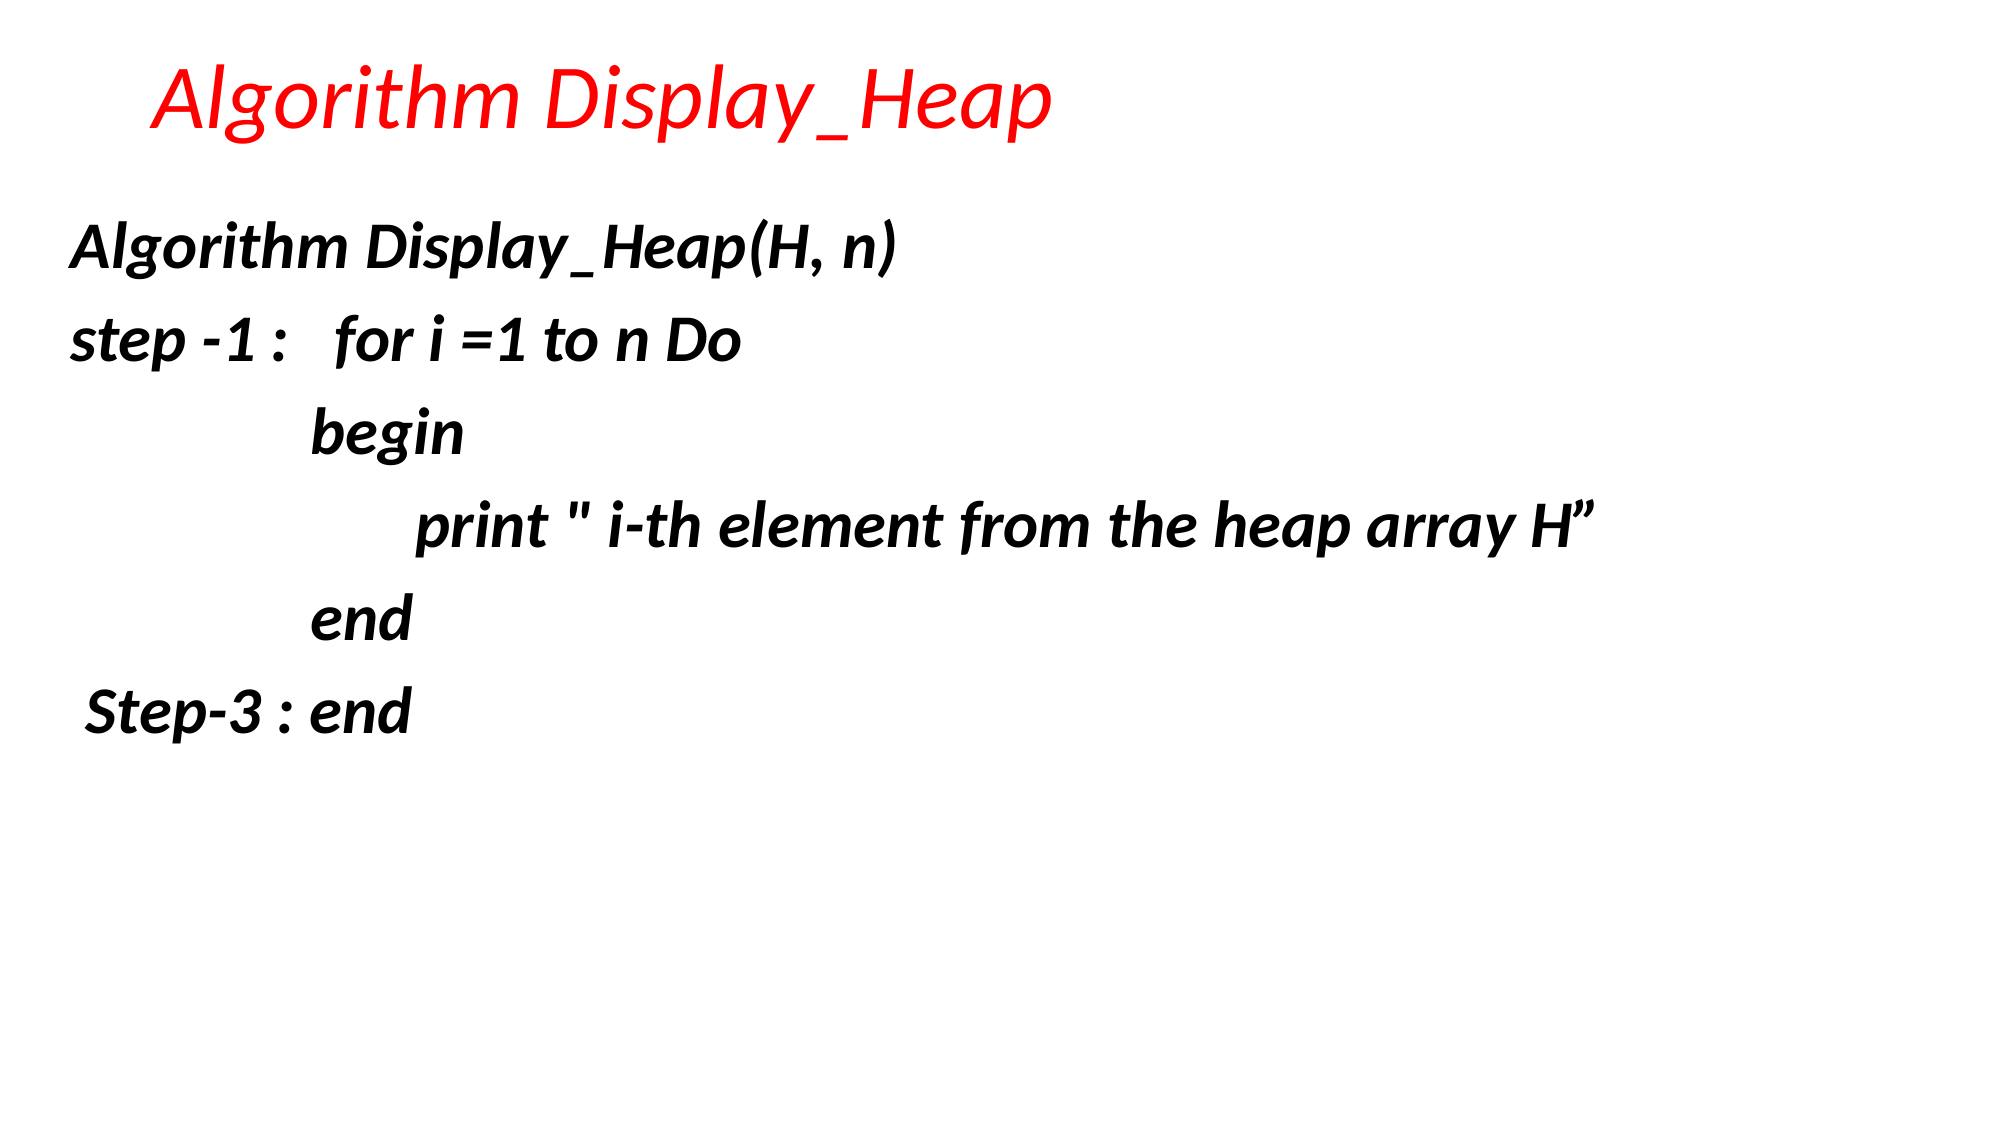

# Algorithm Display_Heap
Algorithm Display_Heap(H, n)
step -1 :   for i =1 to n Do
                begin
                       print " i-th element from the heap array H”
                end
 Step-3 : end